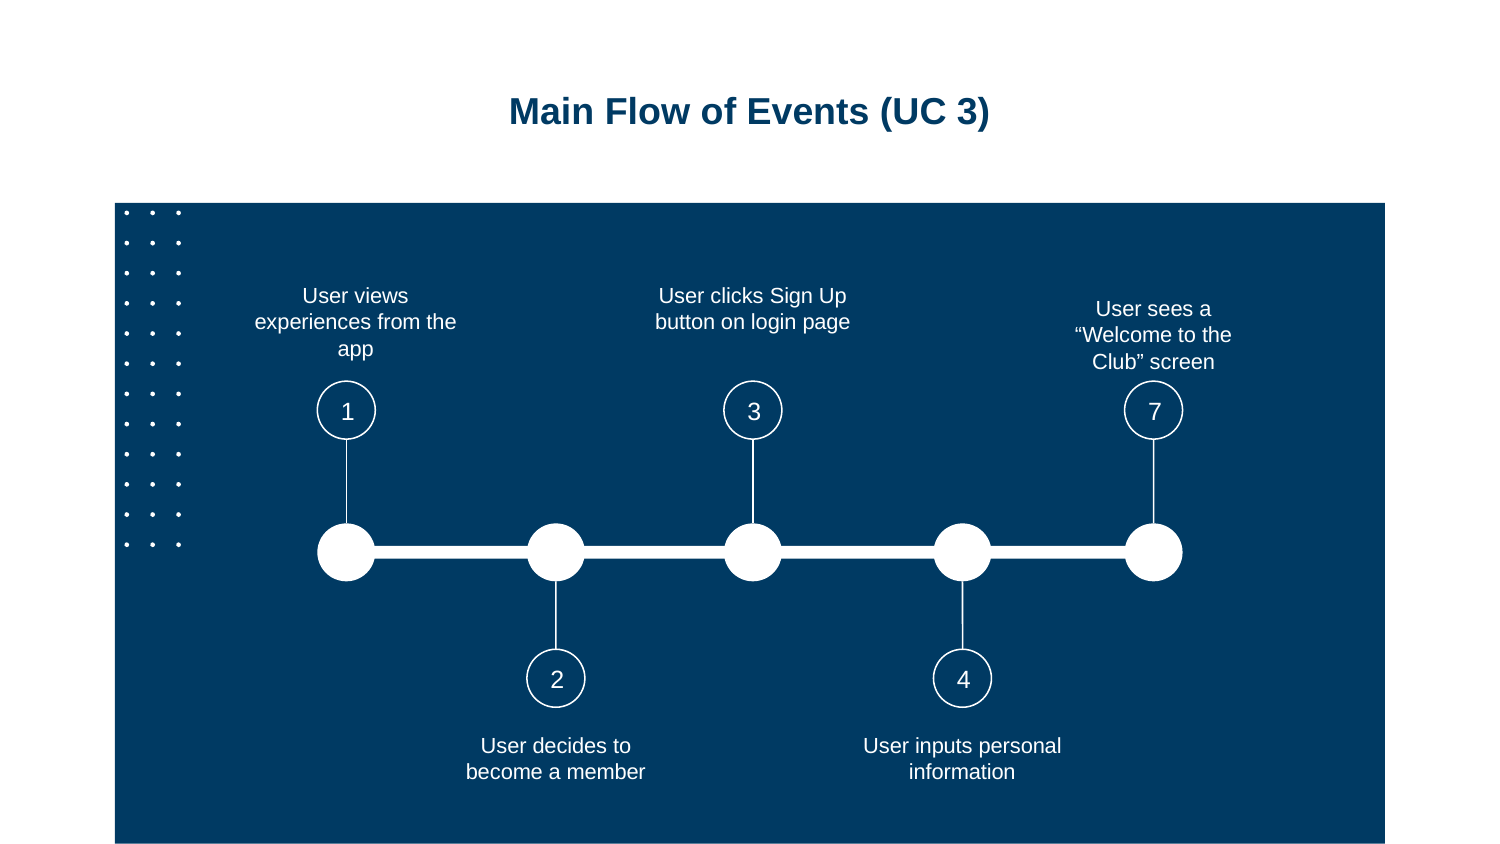

# Main Flow of Events (UC 3)
User views experiences from the app
User clicks Sign Up button on login page
User sees a “Welcome to the Club” screen
1
3
7

2
4

User decides to become a member
User inputs personal information